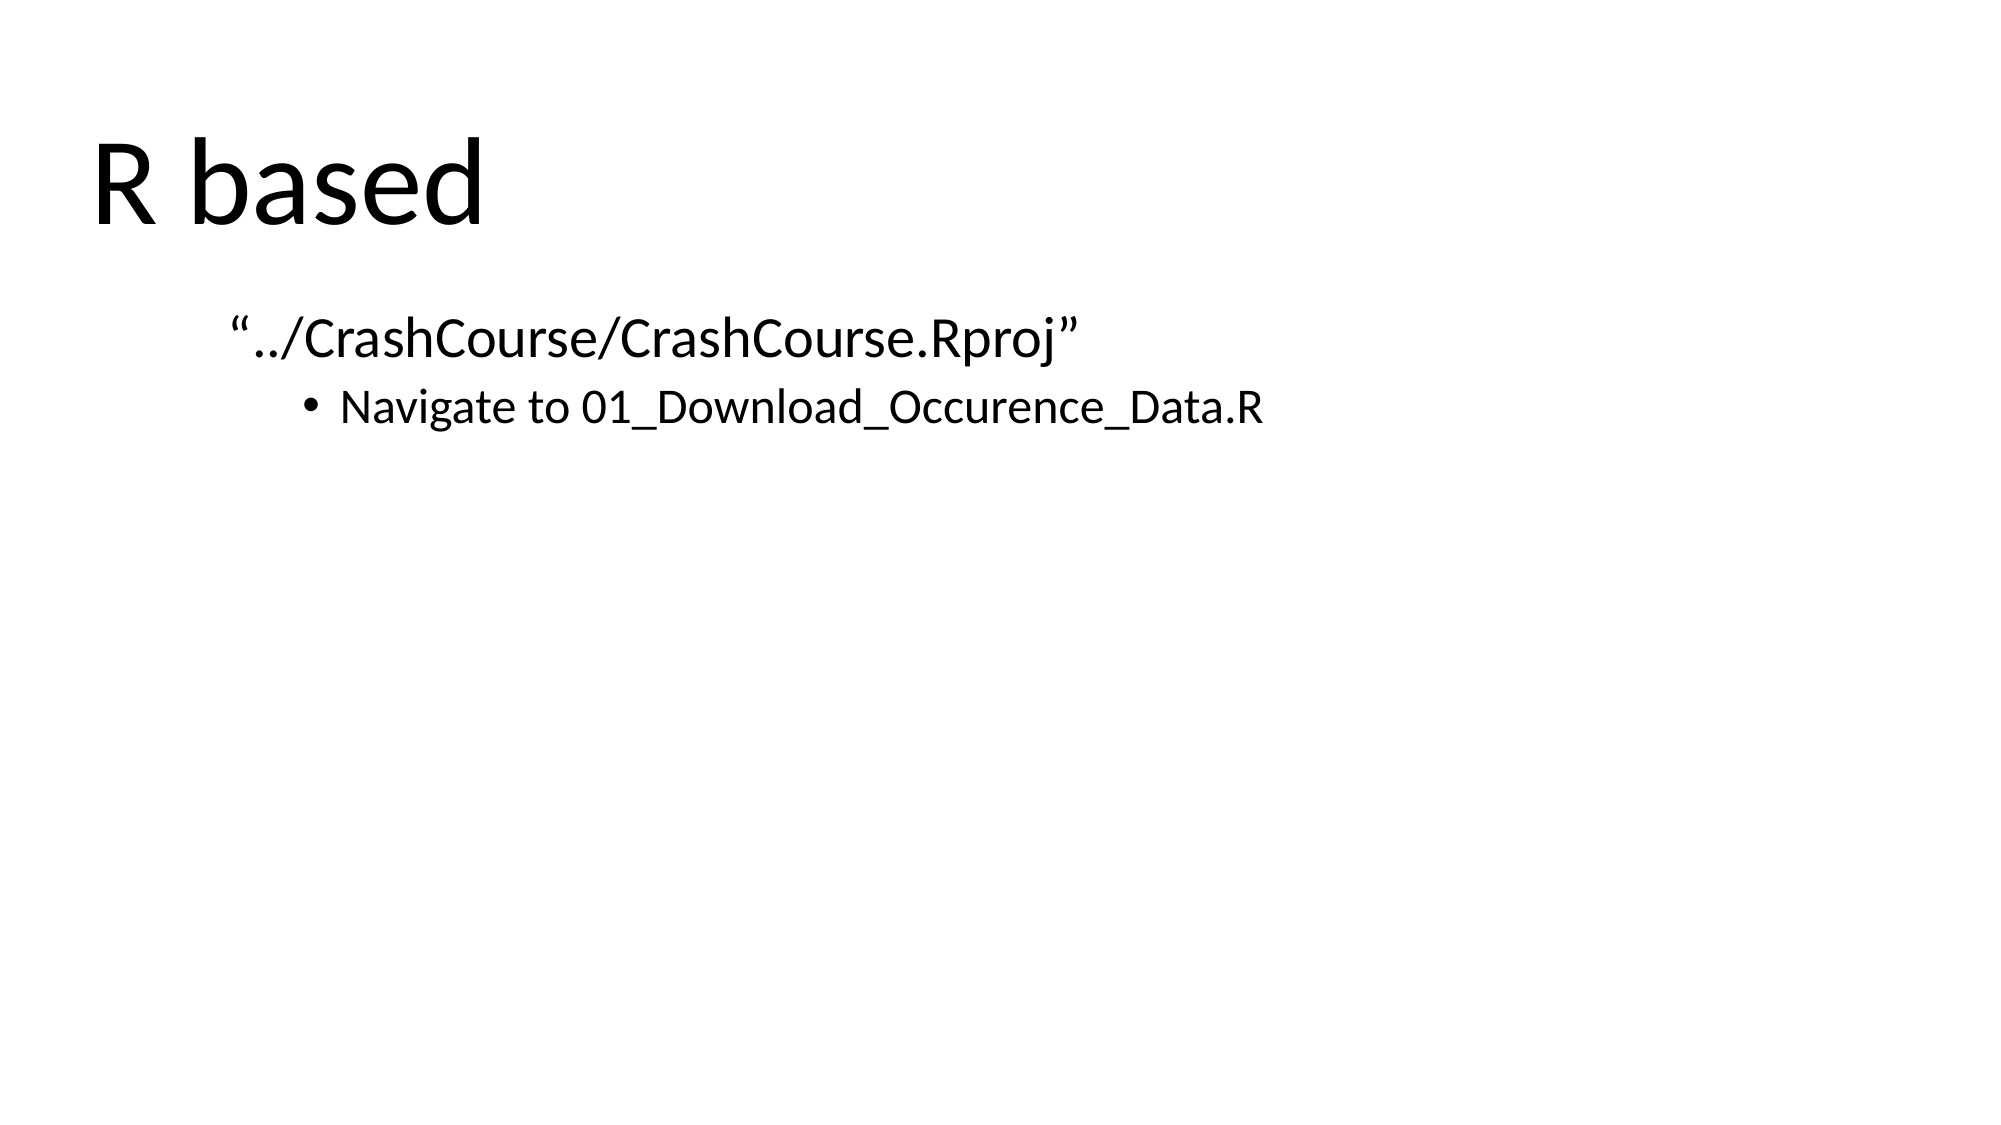

# R based
“../CrashCourse/CrashCourse.Rproj”
Navigate to 01_Download_Occurence_Data.R